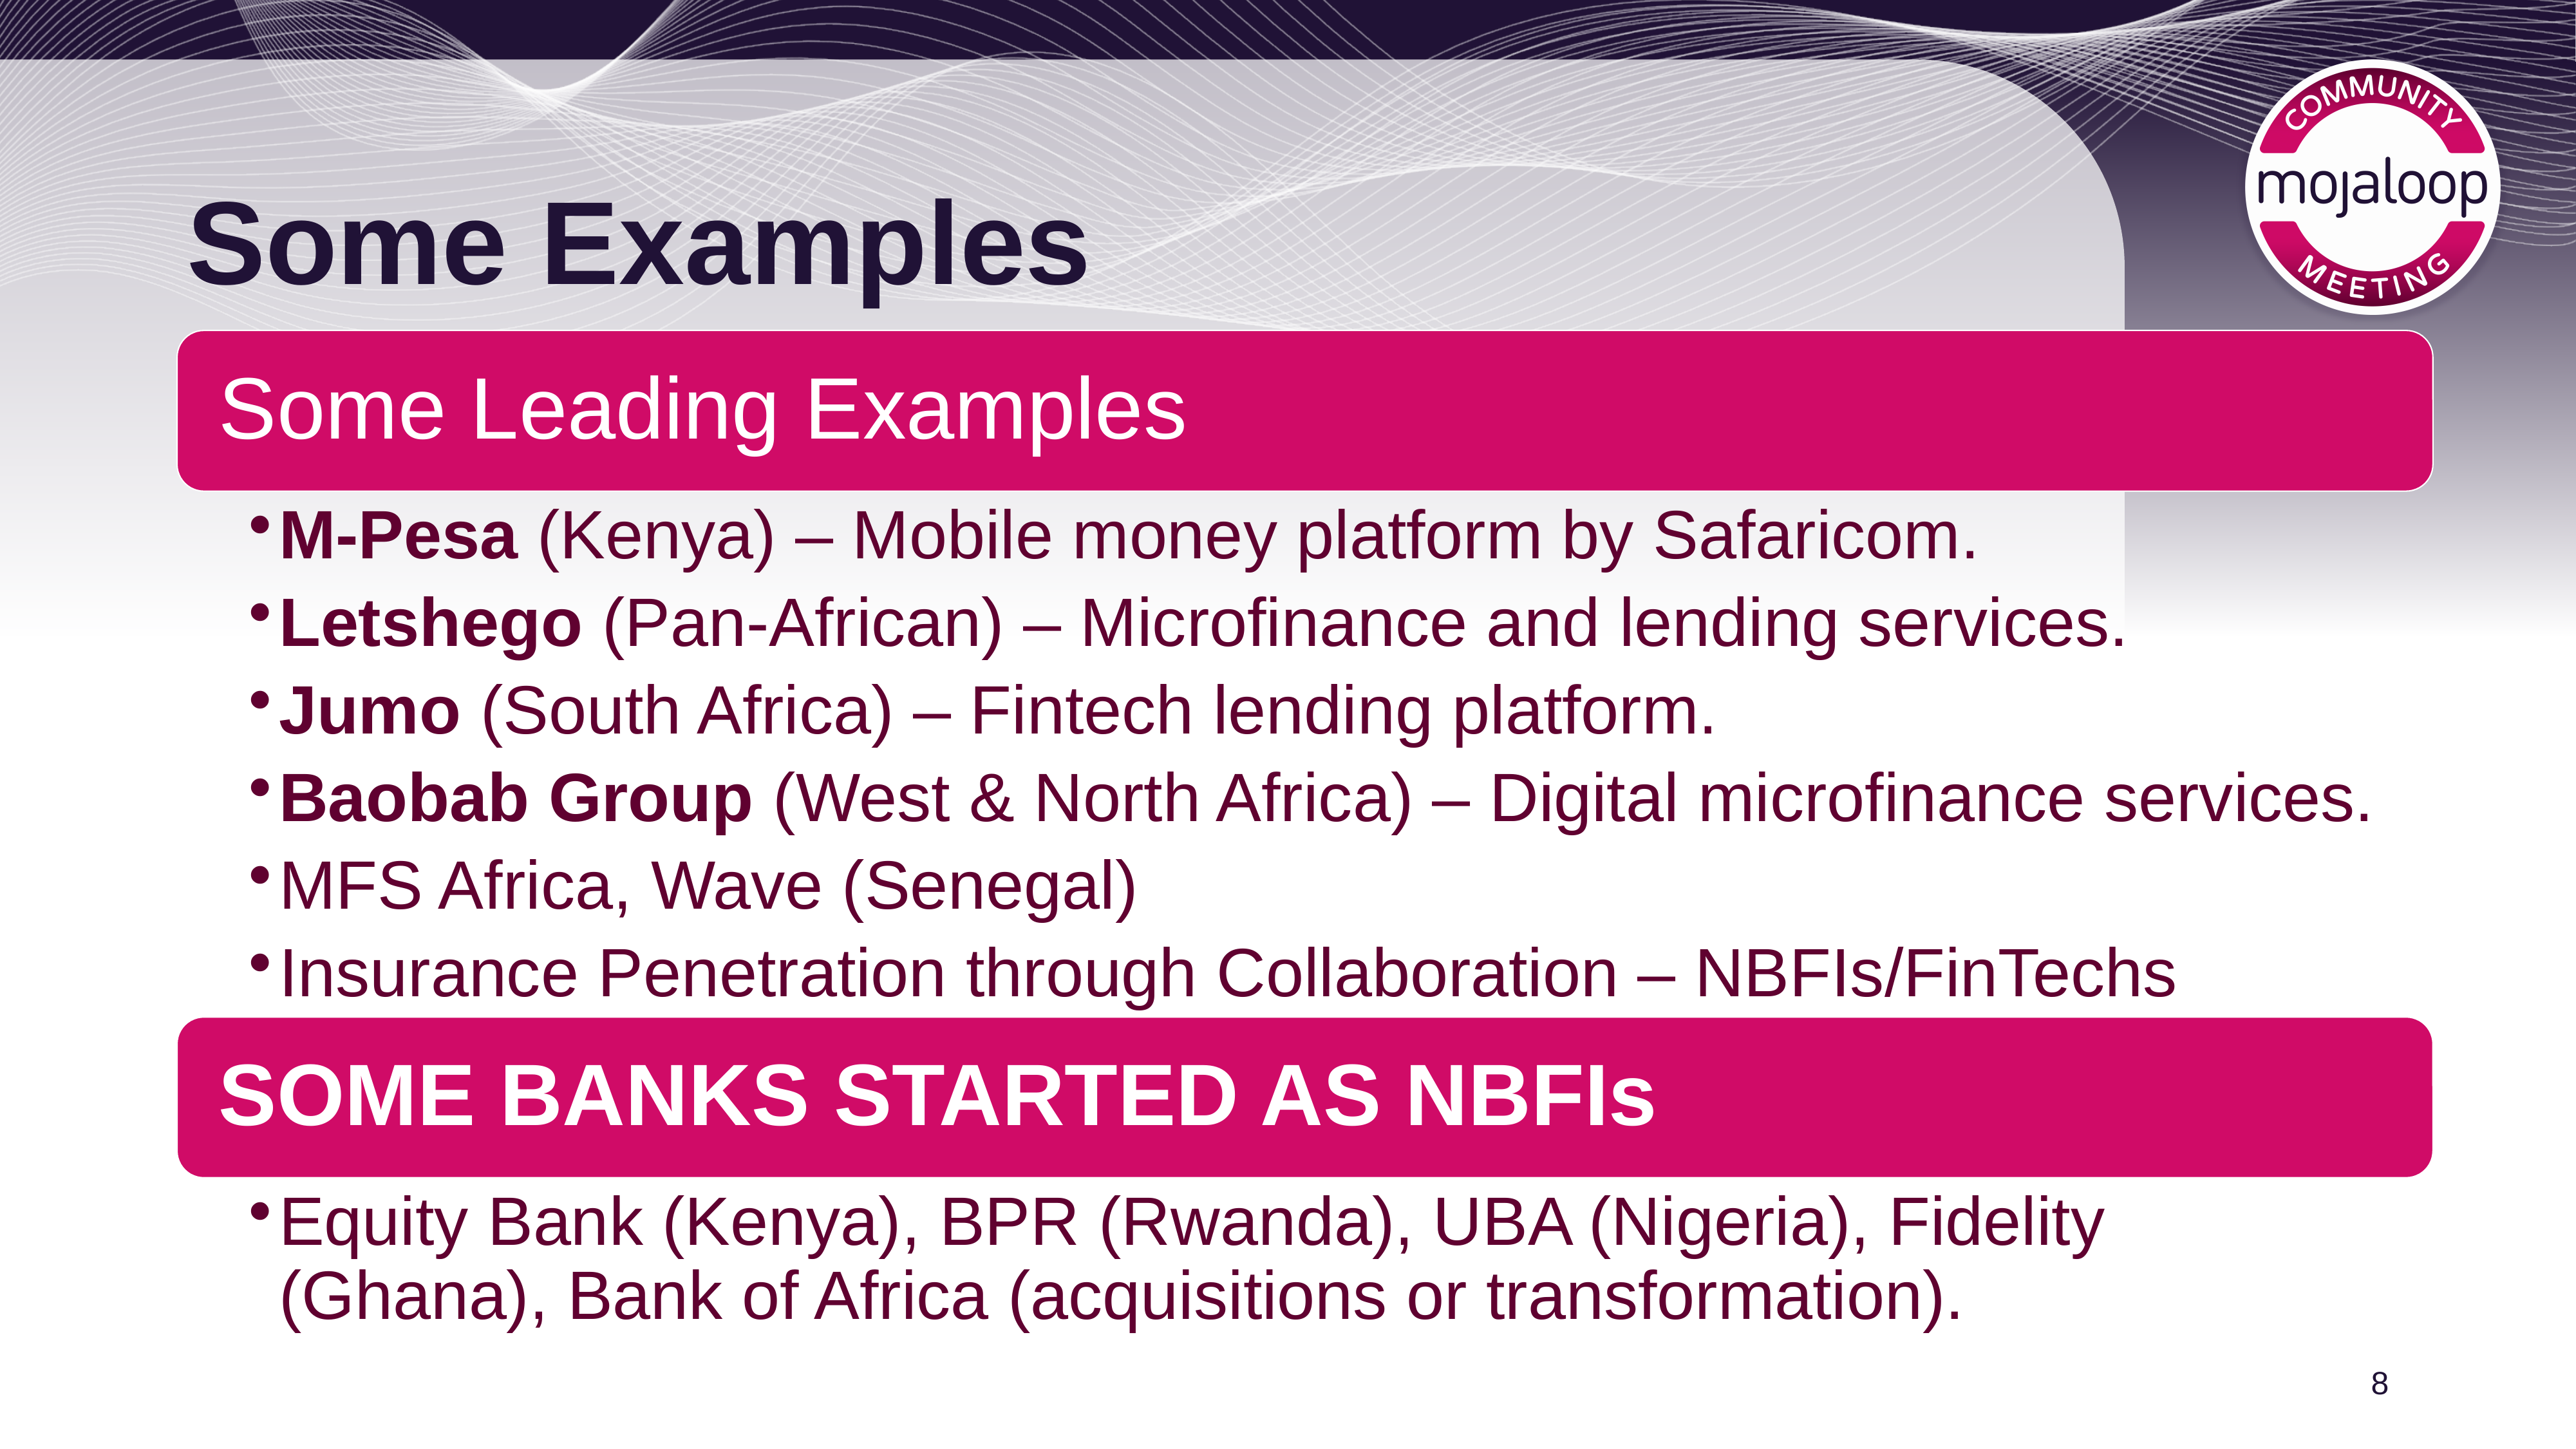

# Some Examples
Some Leading Examples
M-Pesa (Kenya) – Mobile money platform by Safaricom.
Letshego (Pan-African) – Microfinance and lending services.
Jumo (South Africa) – Fintech lending platform.
Baobab Group (West & North Africa) – Digital microfinance services.
MFS Africa, Wave (Senegal)
Insurance Penetration through Collaboration – NBFIs/FinTechs
SOME BANKS STARTED AS NBFIs
Equity Bank (Kenya), BPR (Rwanda), UBA (Nigeria), Fidelity (Ghana), Bank of Africa (acquisitions or transformation).
8